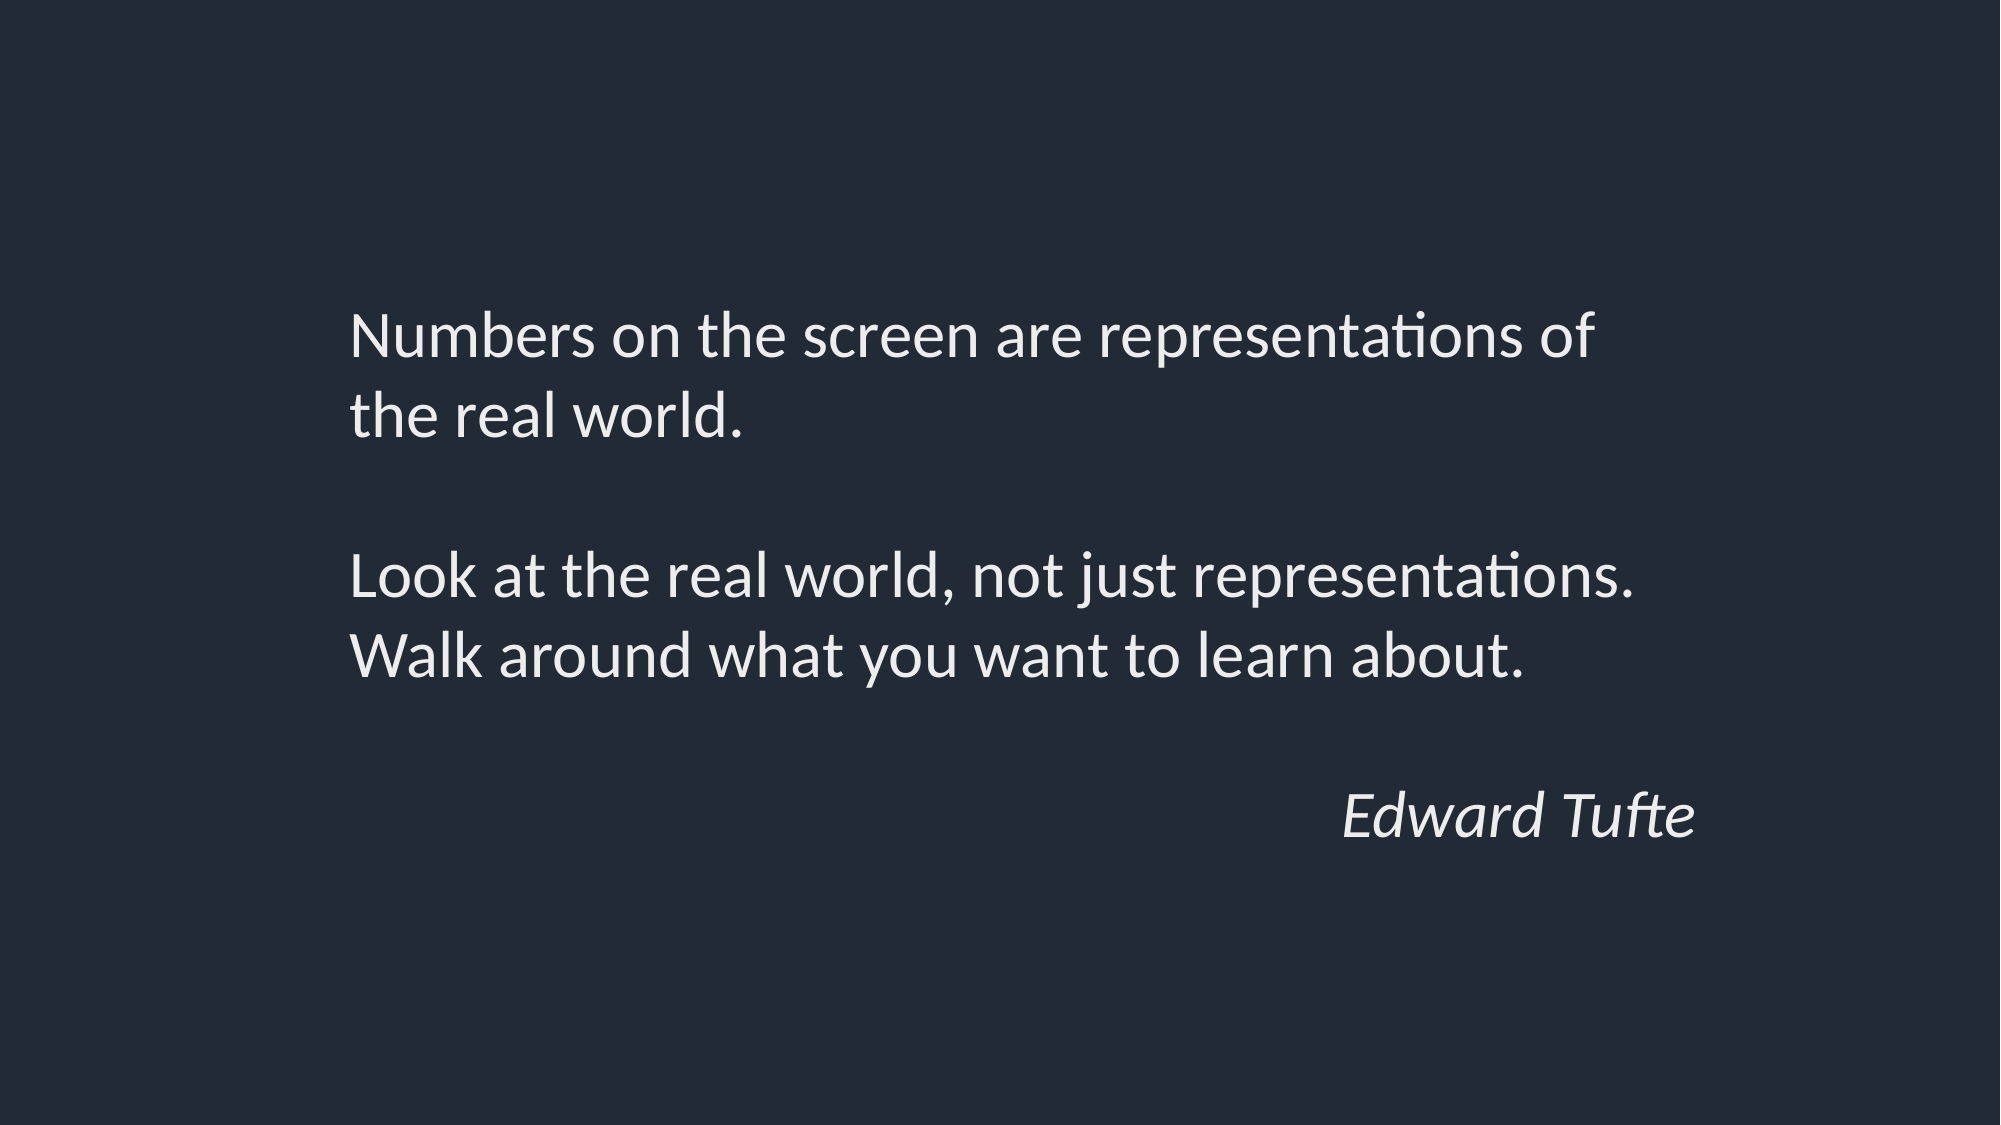

Numbers on the screen are representations of the real world.

Look at the real world, not just representations. Walk around what you want to learn about.

Edward Tufte